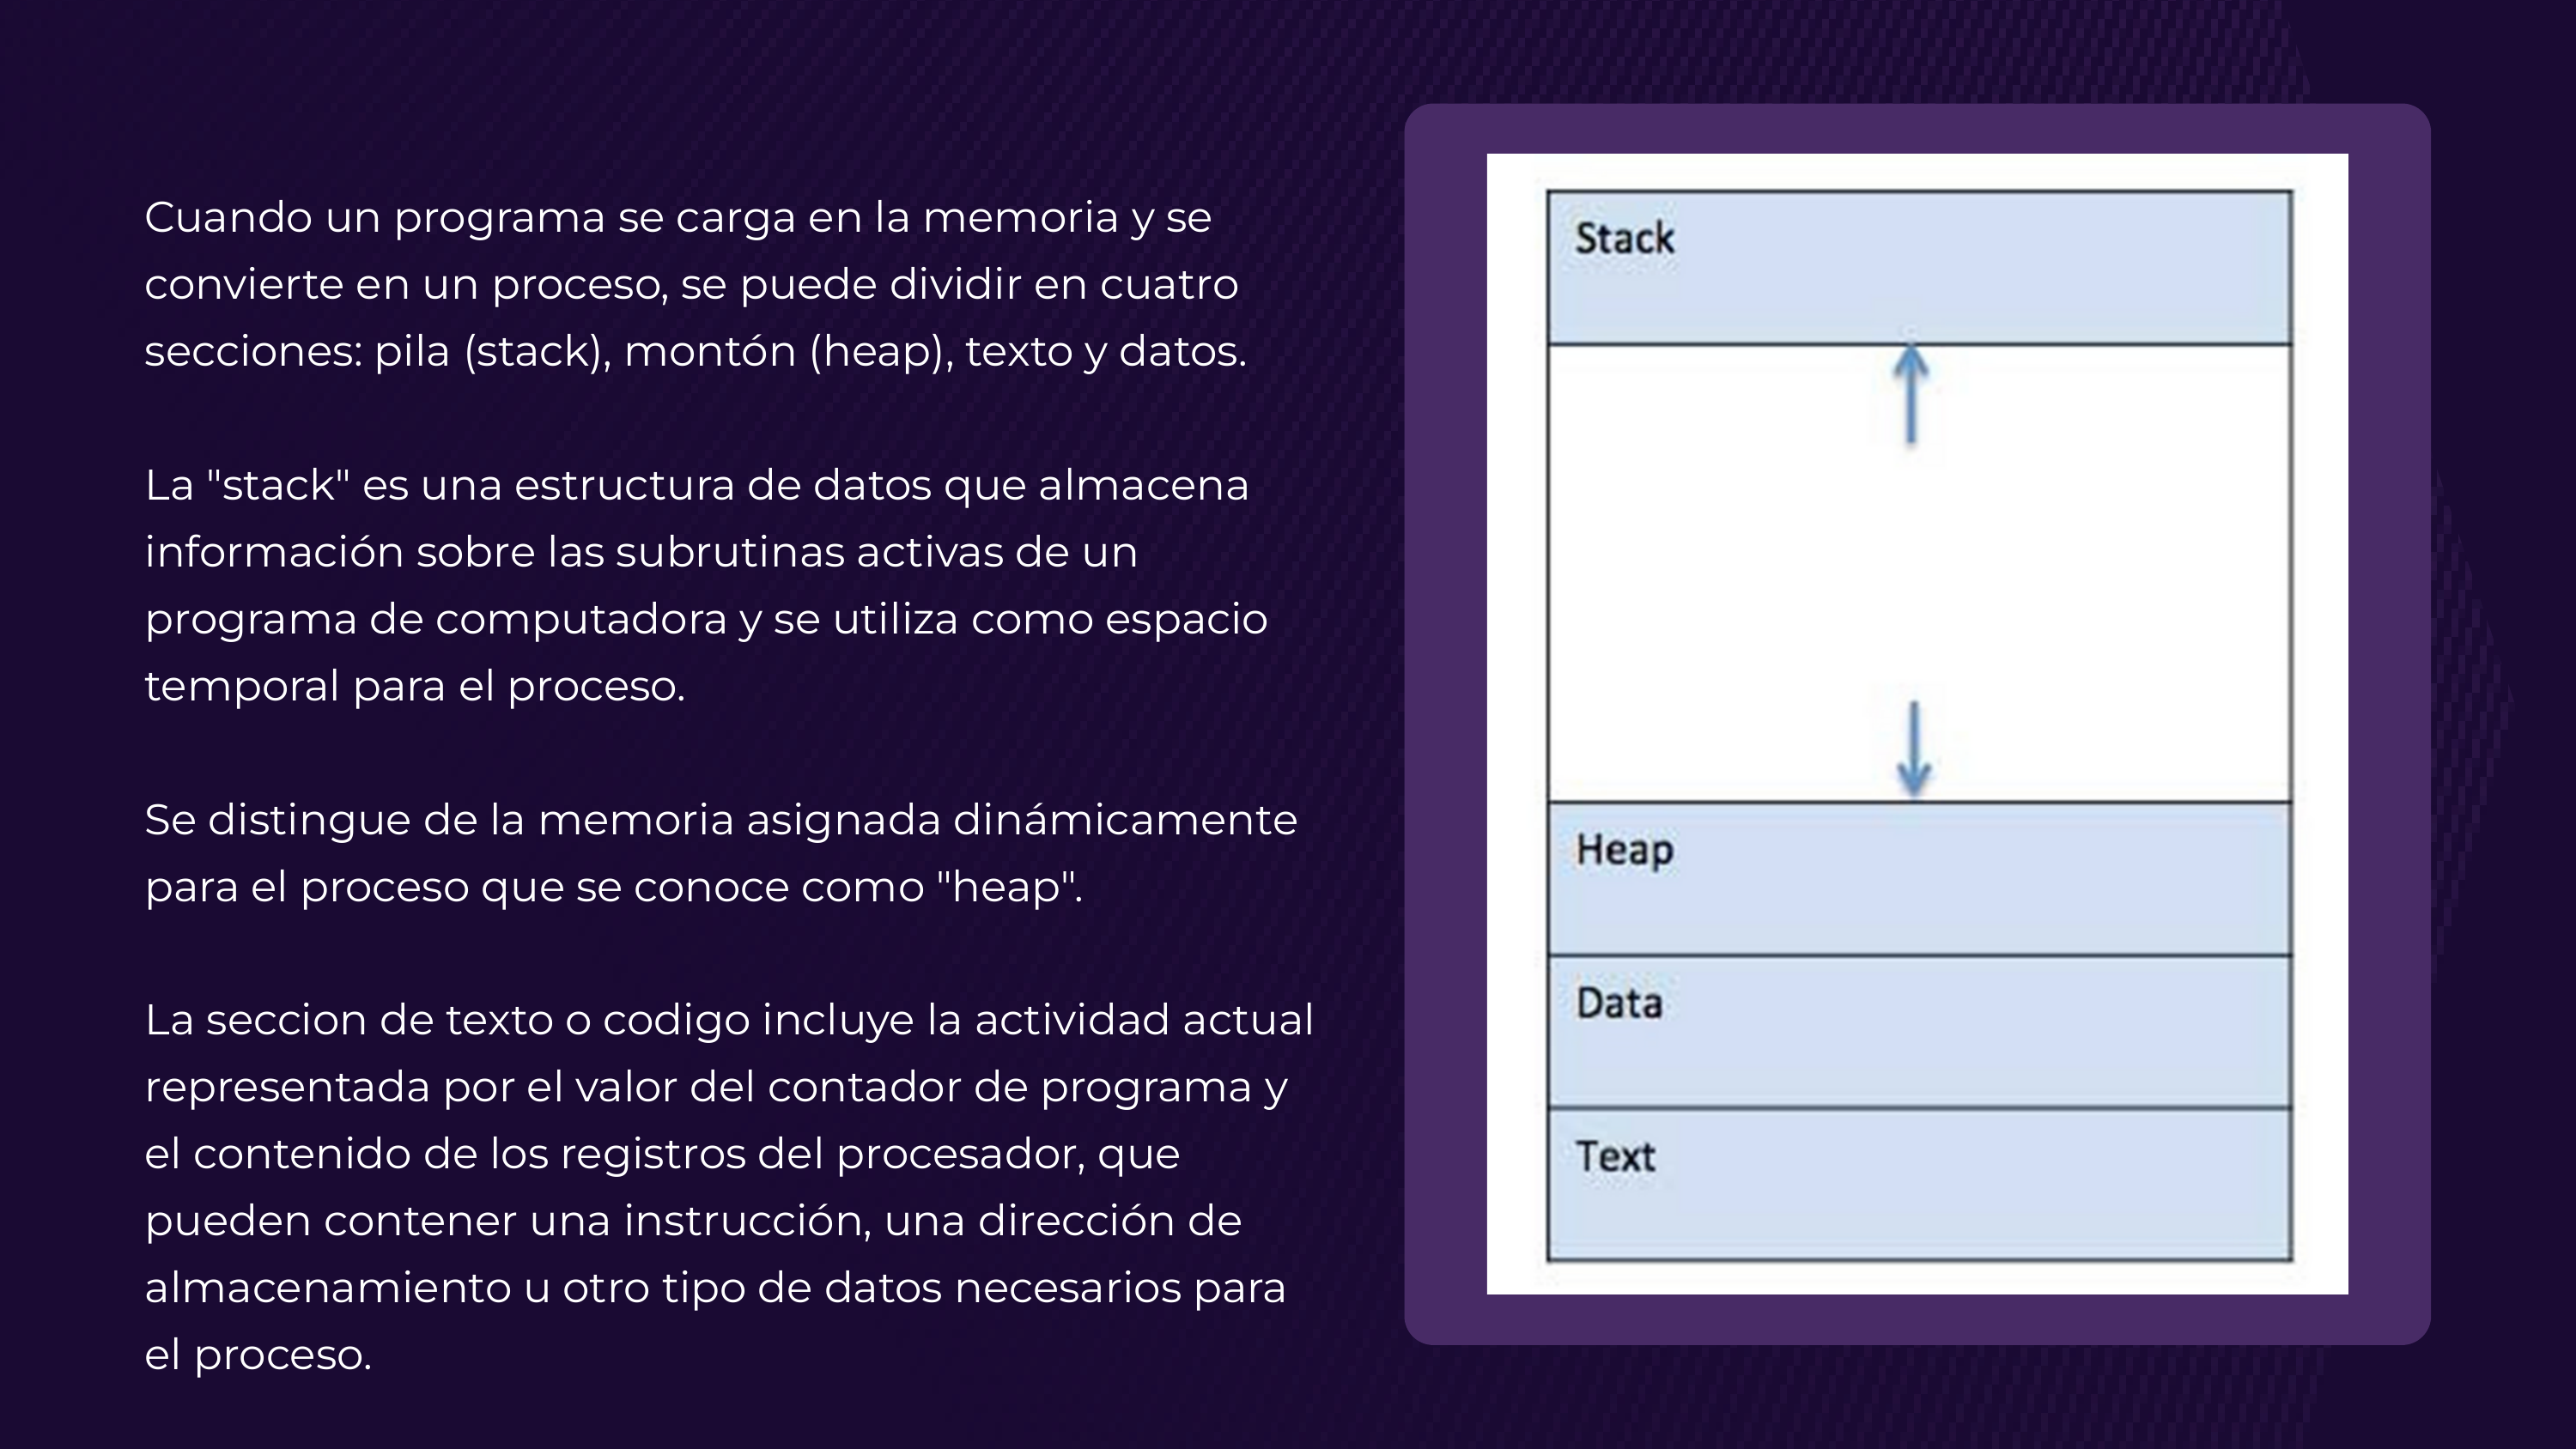

Cuando un programa se carga en la memoria y se convierte en un proceso, se puede dividir en cuatro secciones: pila (stack), montón (heap), texto y datos.

La "stack" es una estructura de datos que almacena información sobre las subrutinas activas de un programa de computadora y se utiliza como espacio temporal para el proceso.

Se distingue de la memoria asignada dinámicamente para el proceso que se conoce como "heap".

La seccion de texto o codigo incluye la actividad actual representada por el valor del contador de programa y el contenido de los registros del procesador, que pueden contener una instrucción, una dirección de almacenamiento u otro tipo de datos necesarios para el proceso.